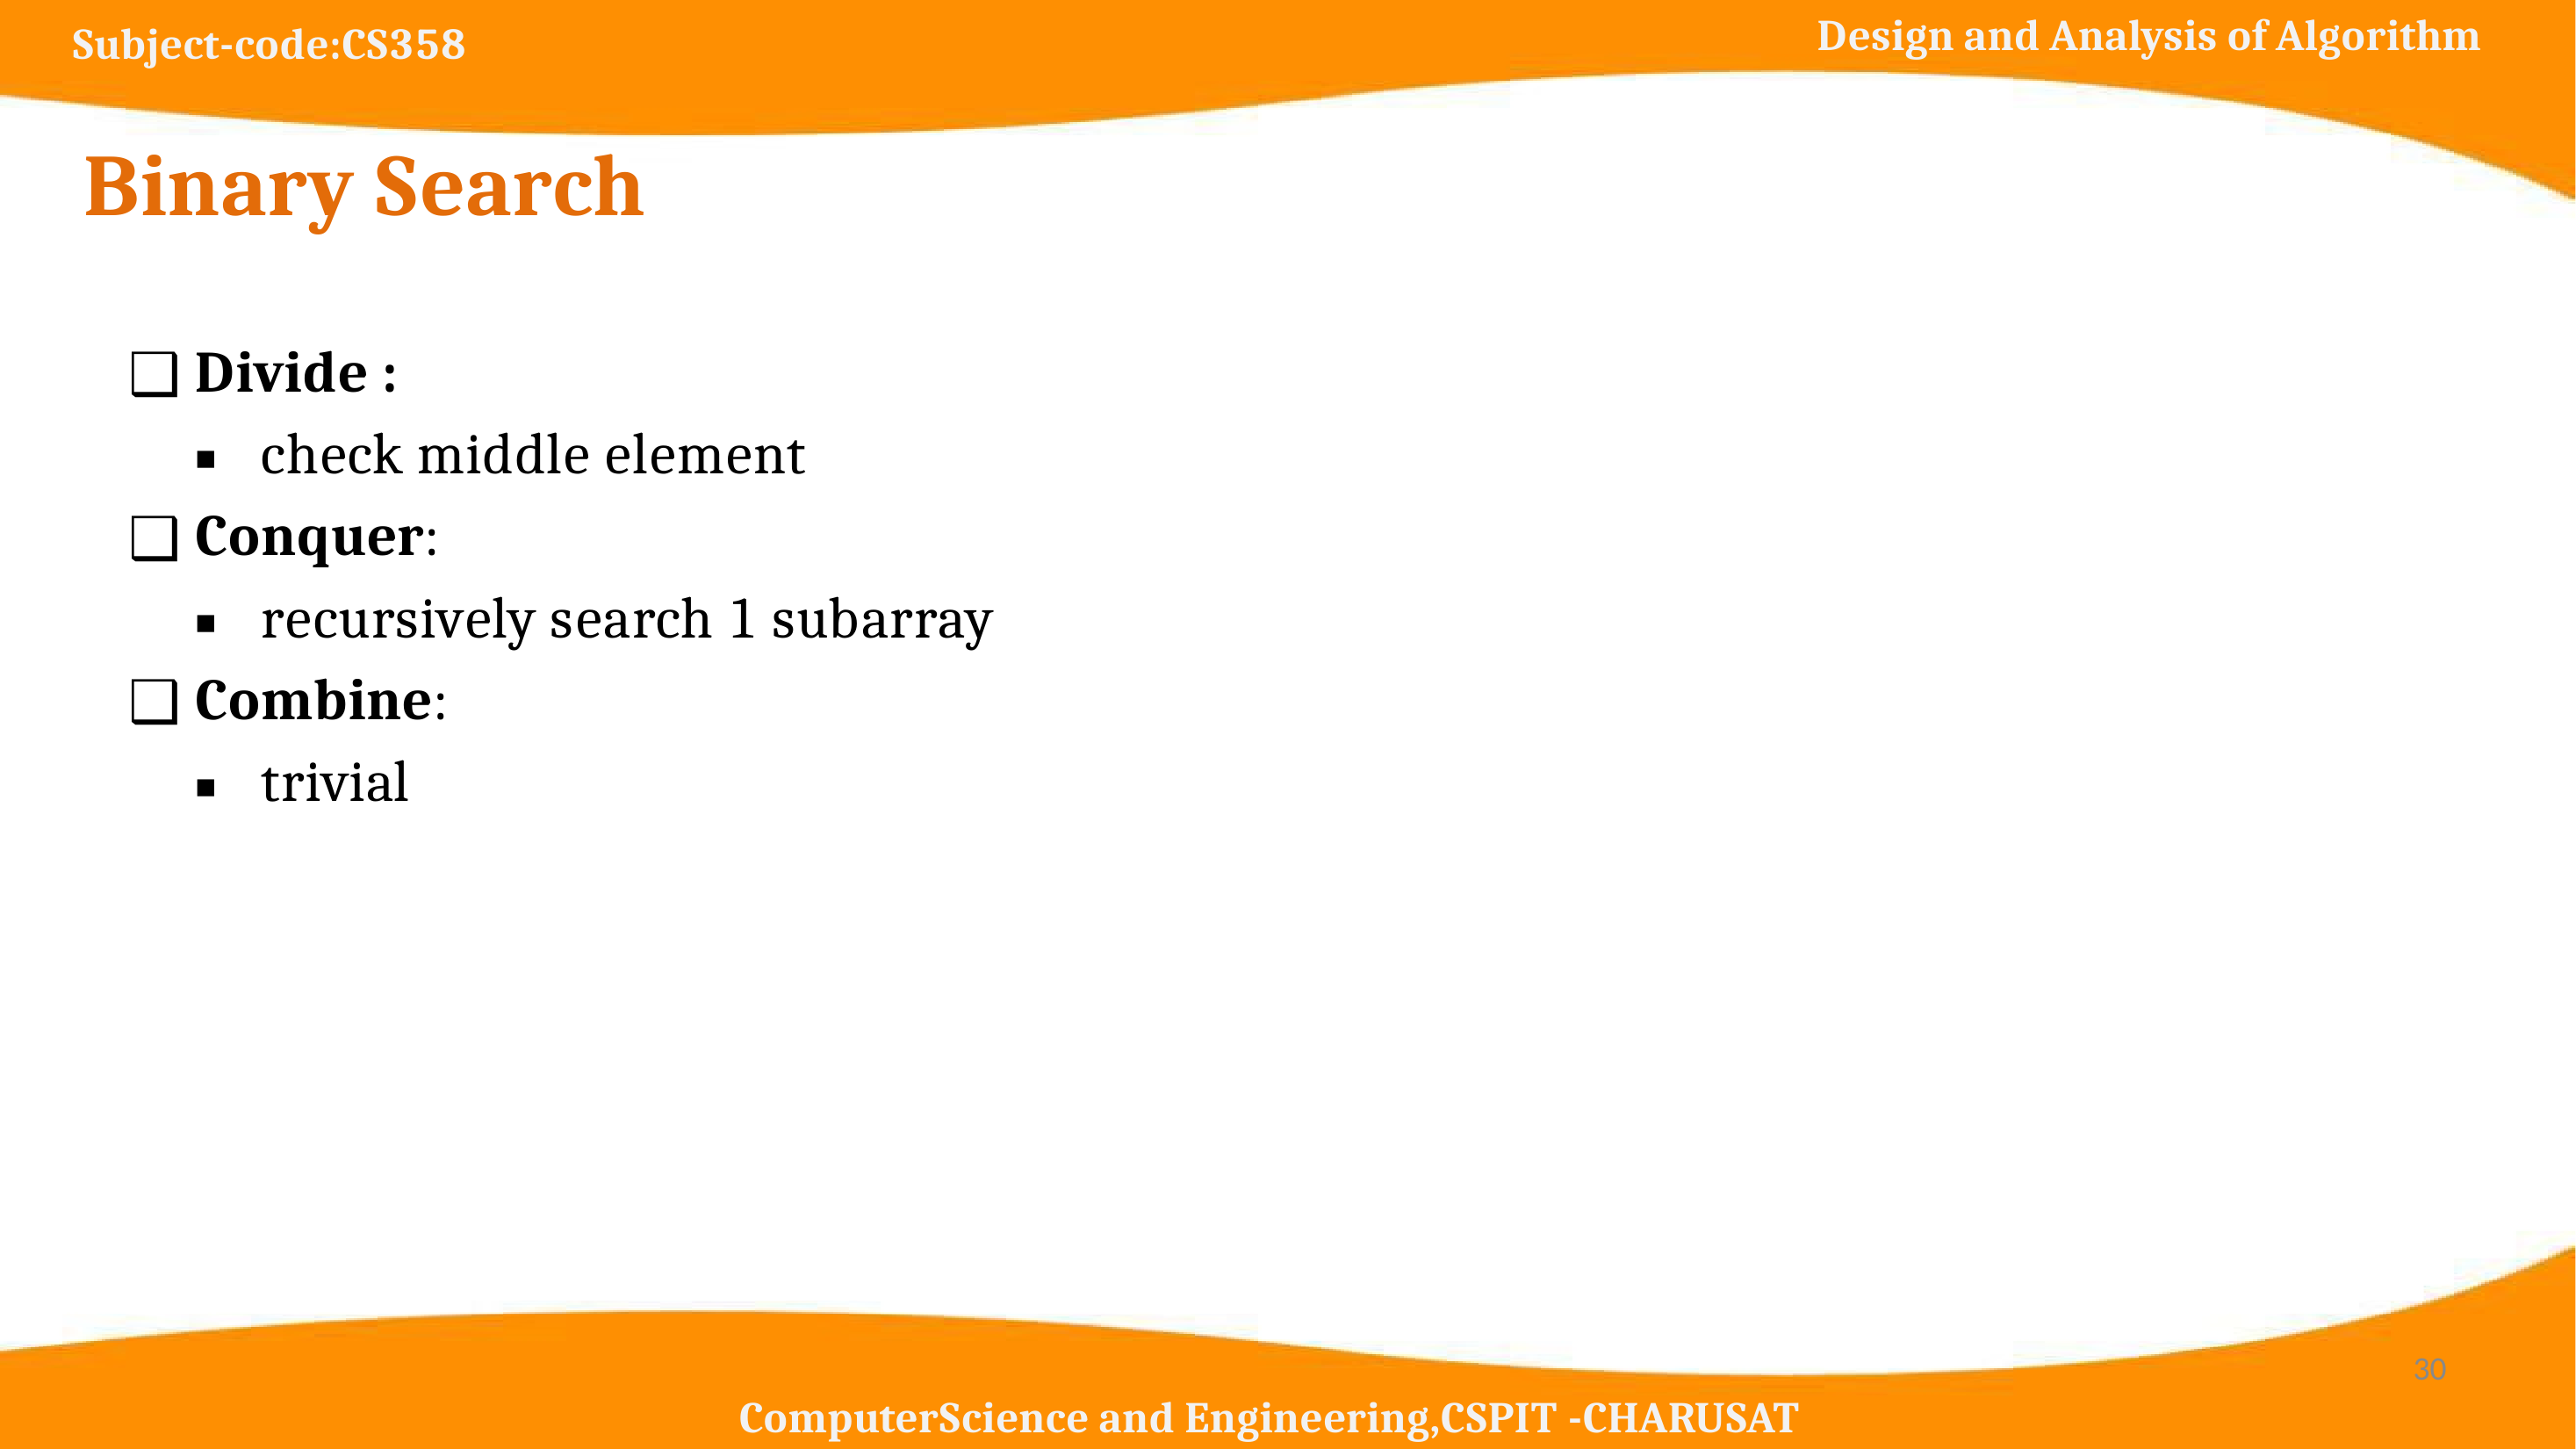

# Binary Search
Divide :
check middle element
Conquer:
recursively search 1 subarray
Combine:
trivial

30